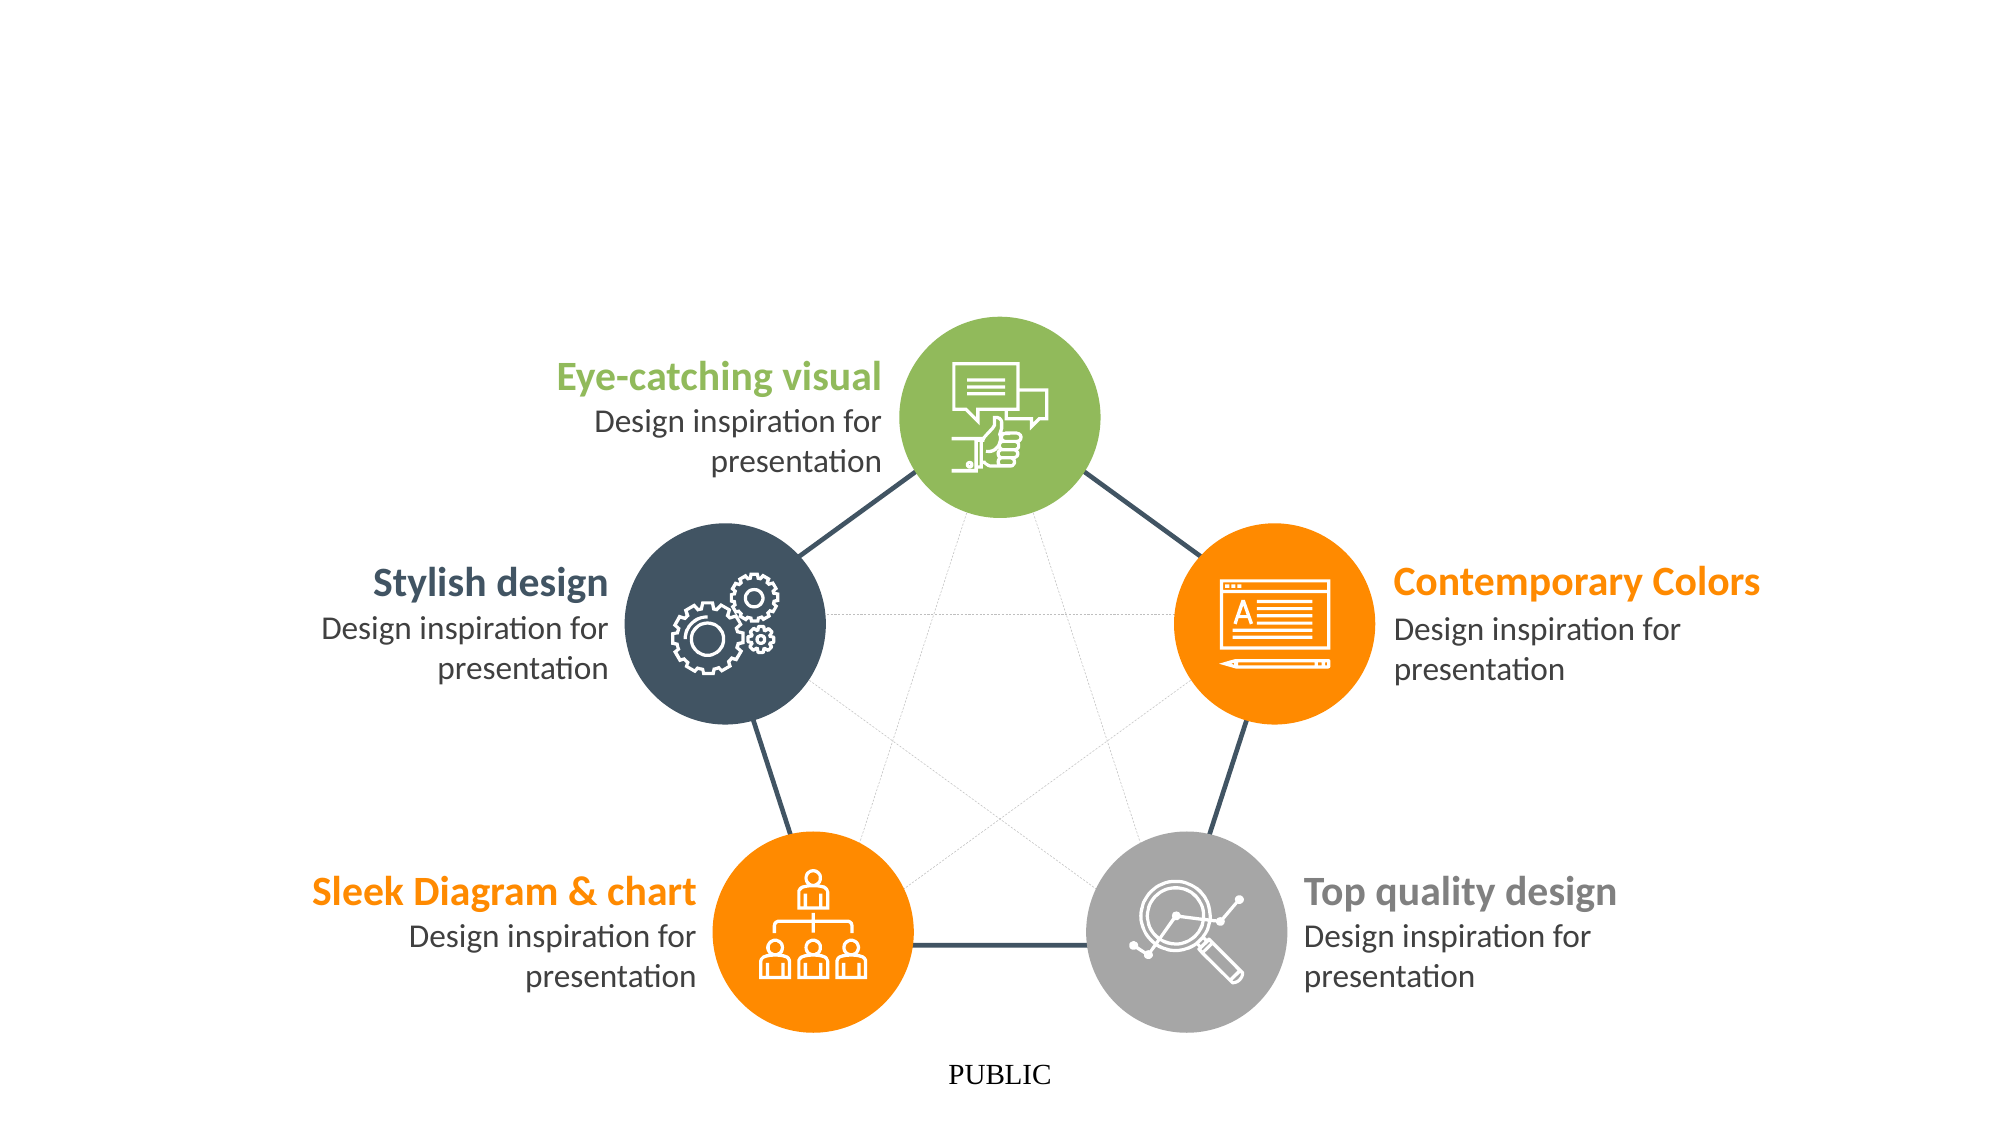

Slide main title

Eye-catching visual
Design inspiration for presentation

Contemporary Colors
Design inspiration for presentation
Stylish design
Design inspiration for presentation

Sleek Diagram & chart
Design inspiration for presentation
Top quality design
Design inspiration for presentation
PUBLIC